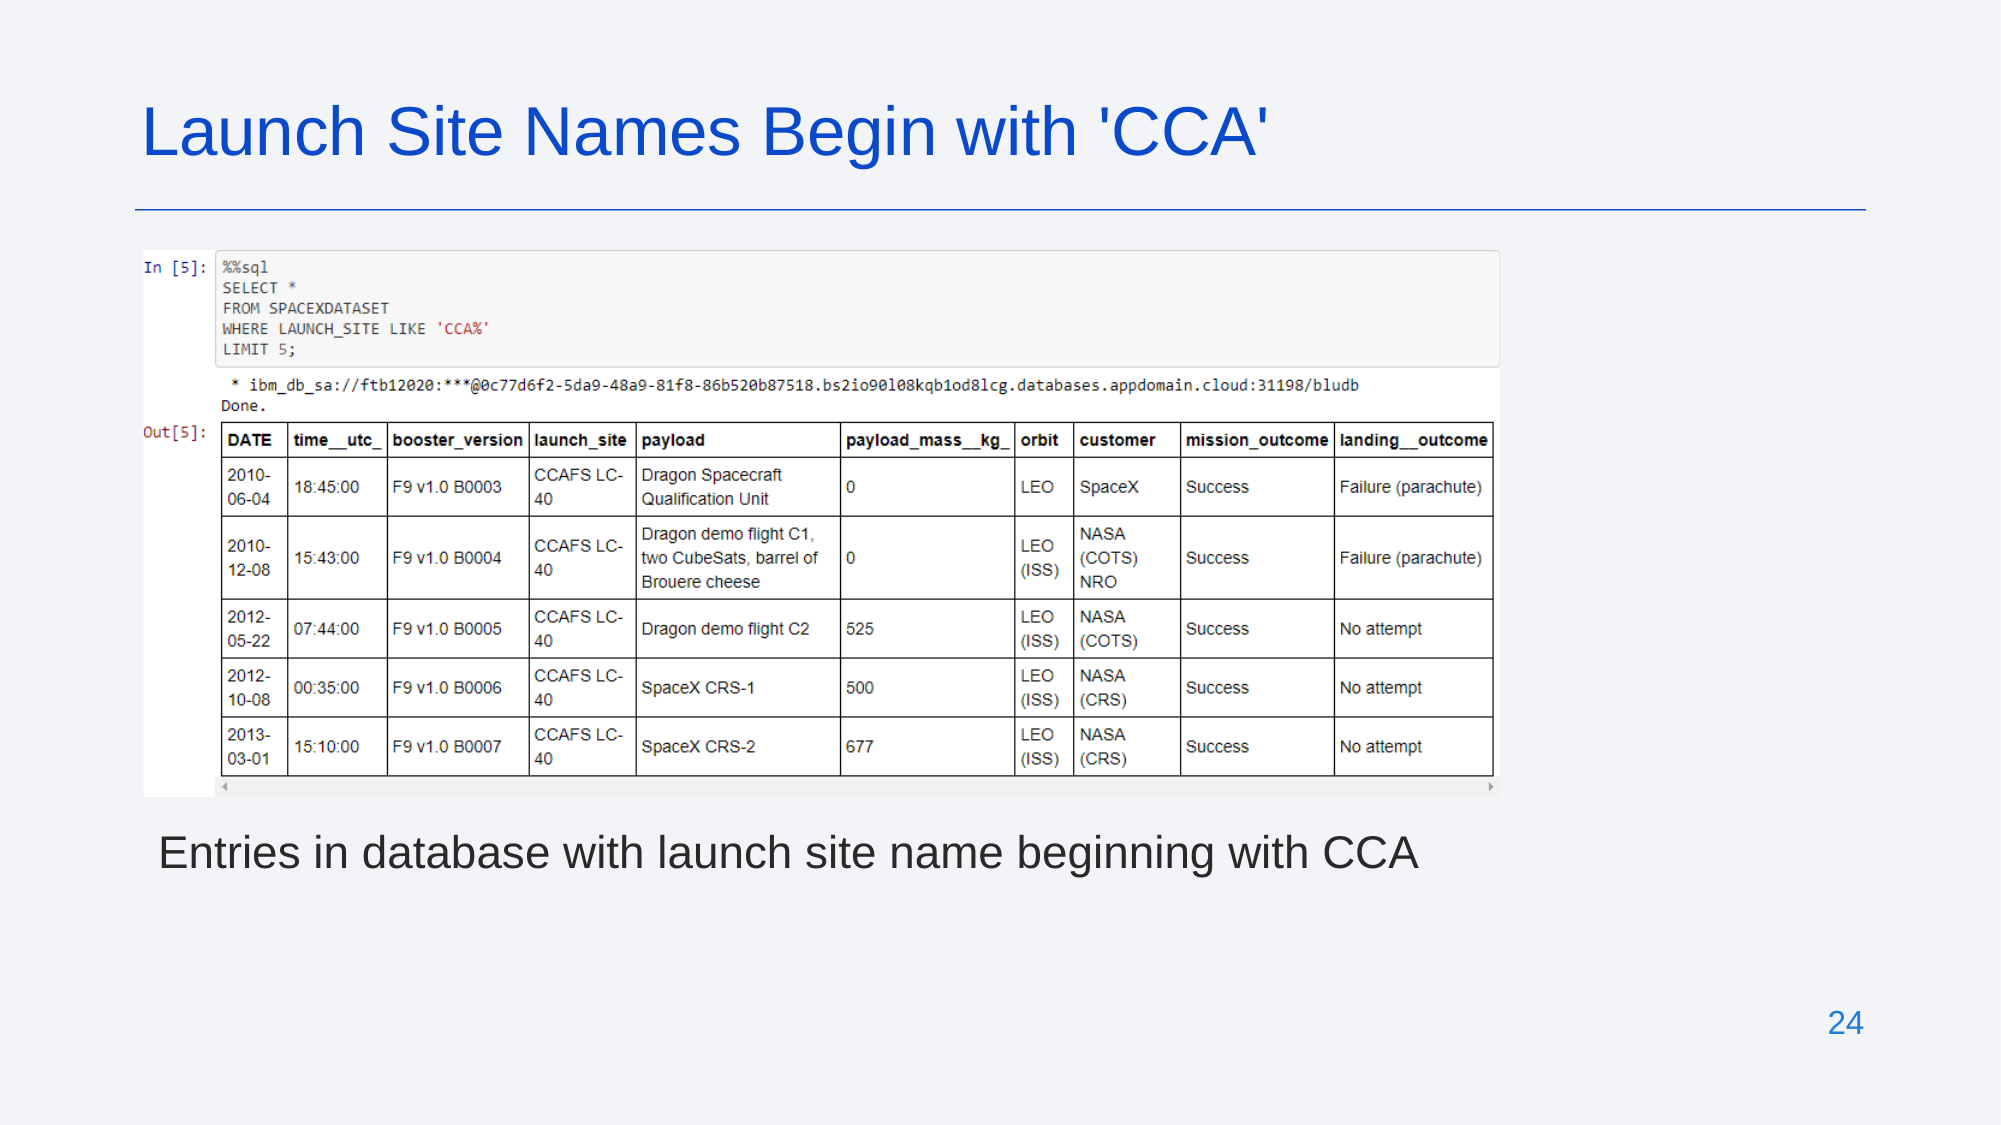

Launch Site Names Begin with 'CCA'

Entries in database with launch site name beginning with CCA
24